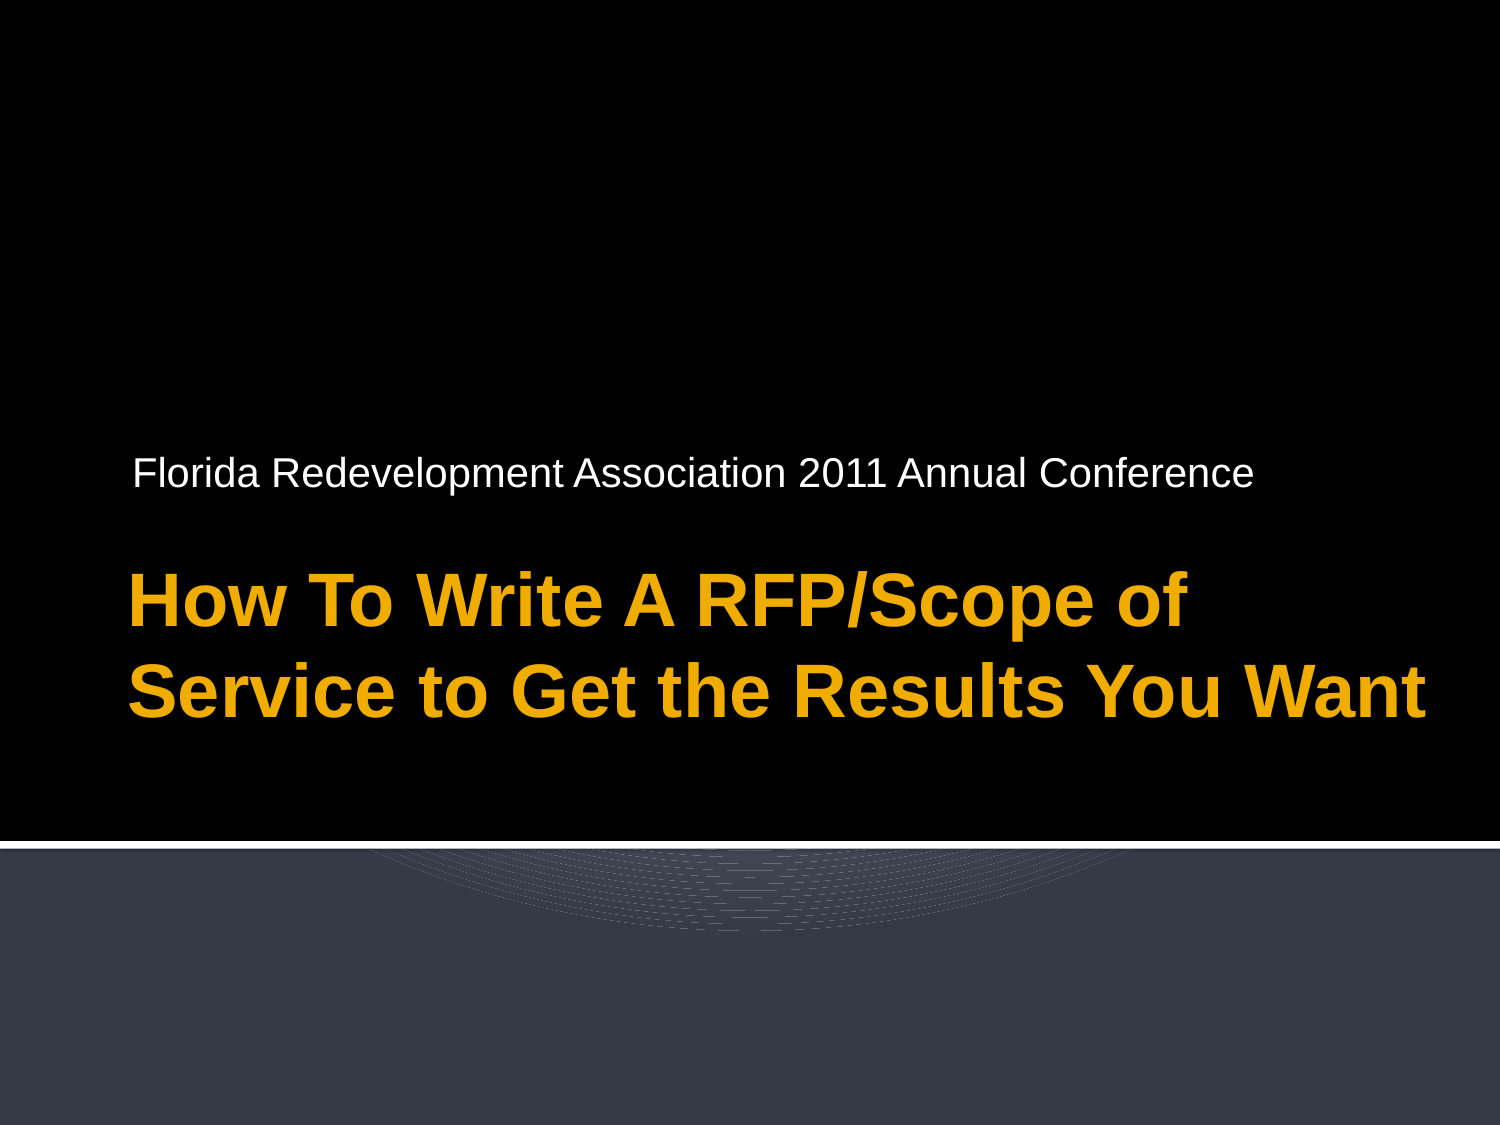

Florida Redevelopment Association 2011 Annual Conference

# How To Write A RFP/Scope of Service to Get the Results You Want